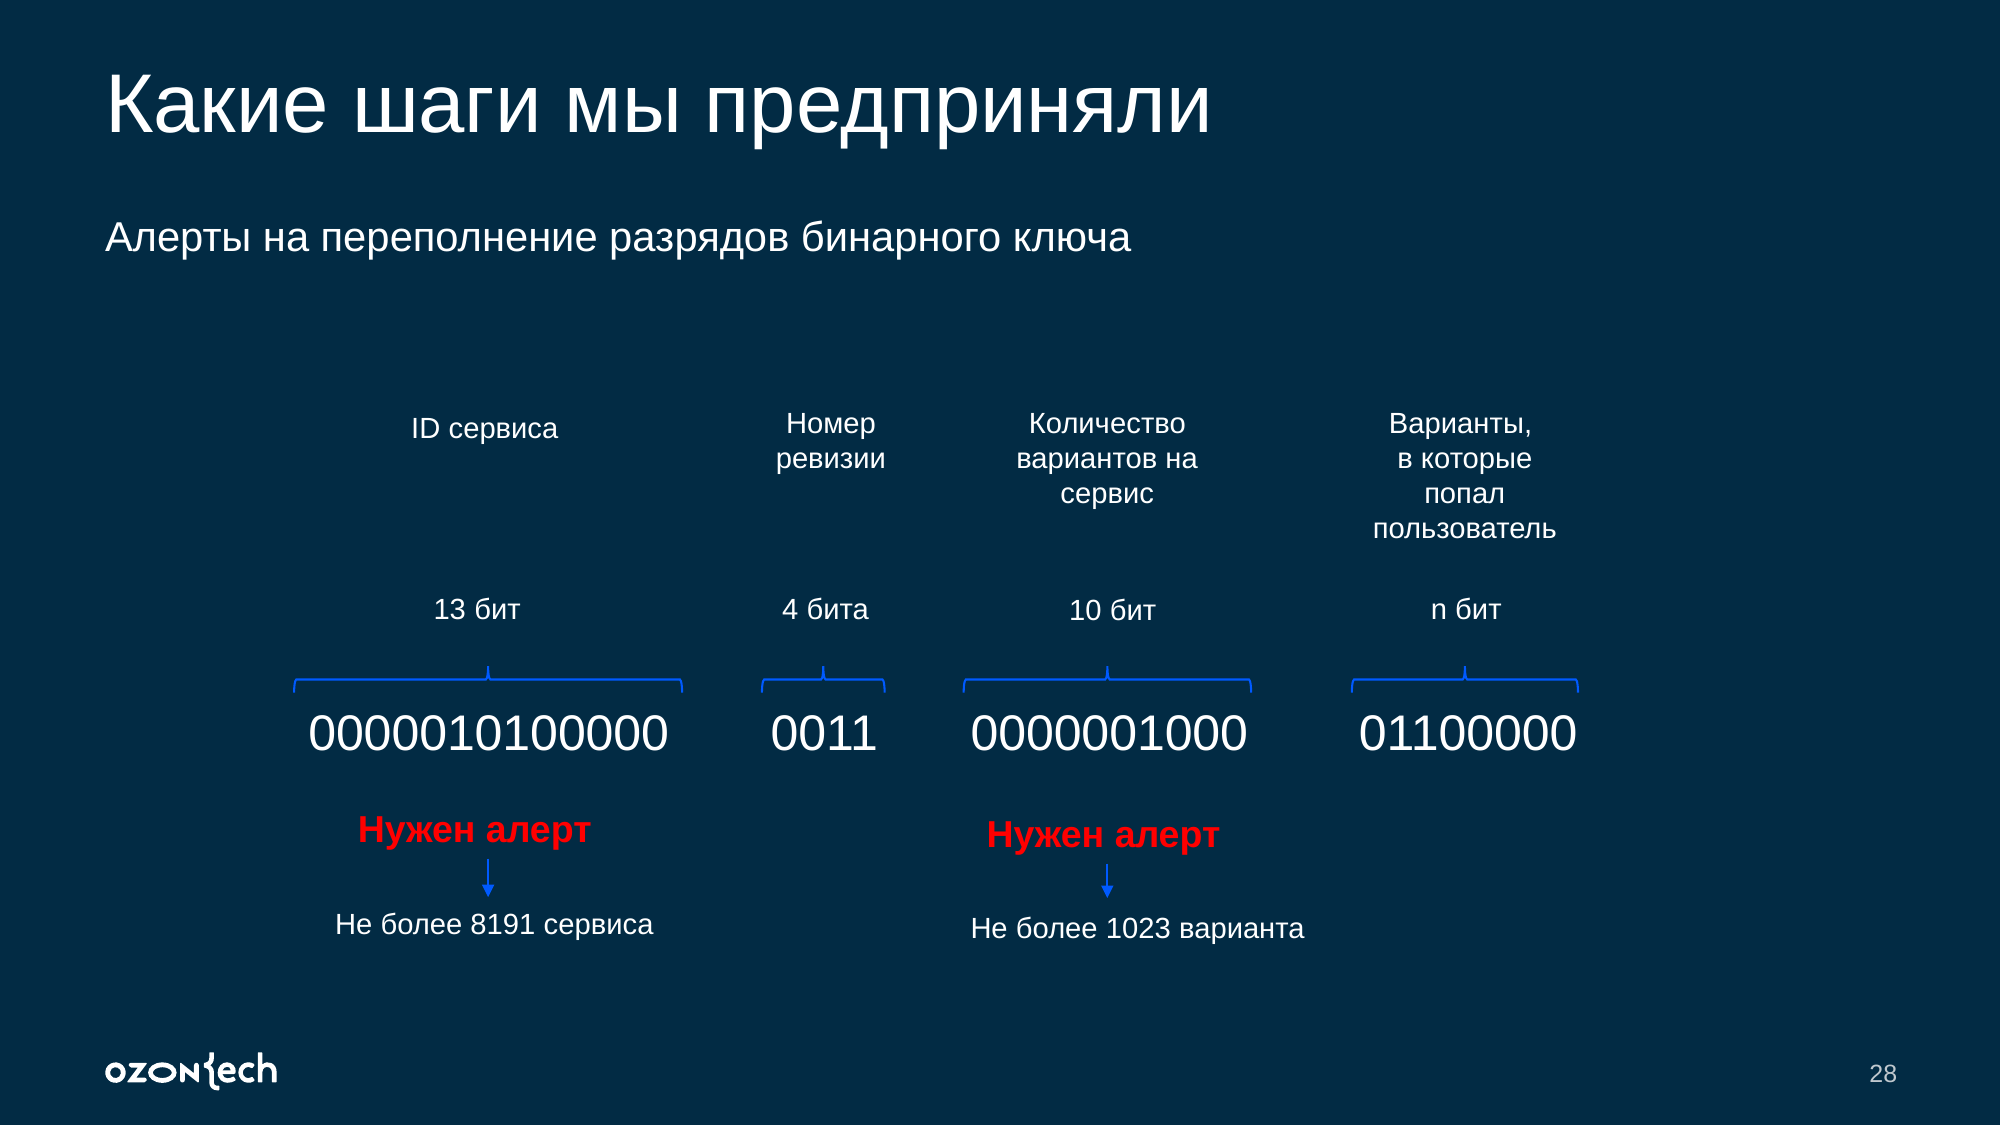

# Какие шаги мы предприняли
Алерты на переполнение разрядов бинарного ключа
Номер ревизии
Количество вариантов на сервис
Варианты,
в которые попал пользователь
ID сервиса

13 бит
4 бита
n бит
10 бит

0011
0000001000
01100000
0000010100000
Нужен алерт
Нужен алерт
Не более 8191 сервиса
Не более 1023 варианта
28